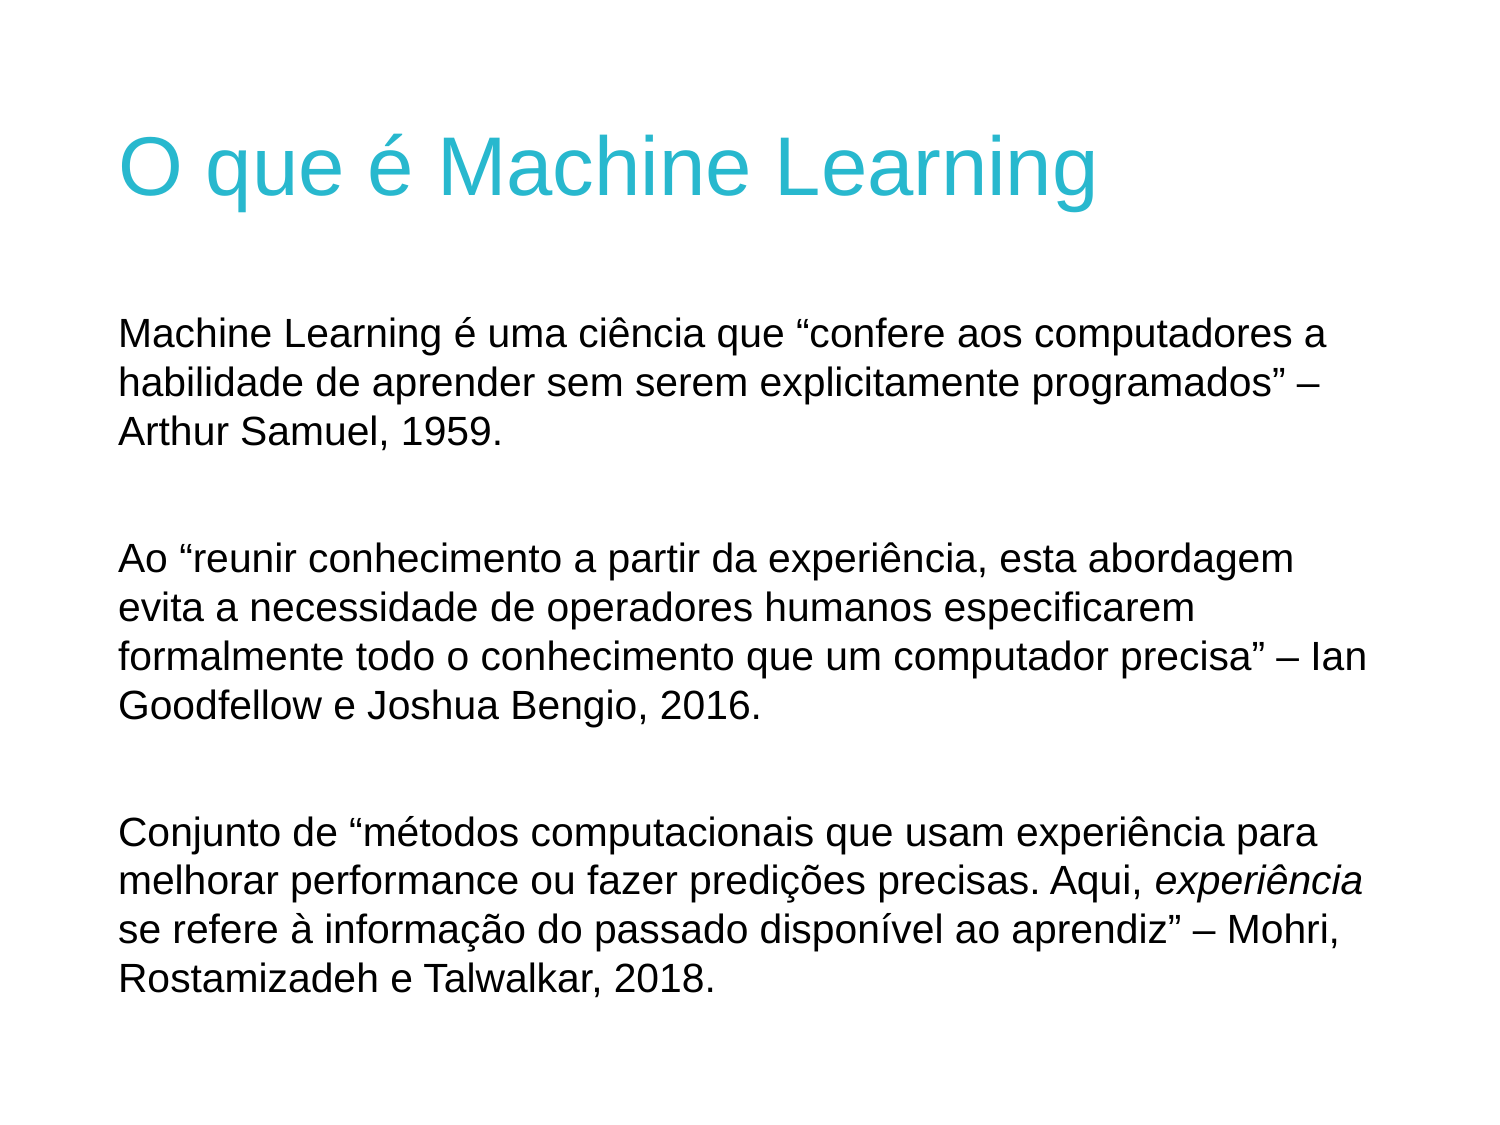

# O que é Machine Learning
Machine Learning é uma ciência que “confere aos computadores a habilidade de aprender sem serem explicitamente programados” – Arthur Samuel, 1959.

Ao “reunir conhecimento a partir da experiência, esta abordagem evita a necessidade de operadores humanos especificarem formalmente todo o conhecimento que um computador precisa” – Ian Goodfellow e Joshua Bengio, 2016.

Conjunto de “métodos computacionais que usam experiência para melhorar performance ou fazer predições precisas. Aqui, experiência se refere à informação do passado disponível ao aprendiz” – Mohri, Rostamizadeh e Talwalkar, 2018.